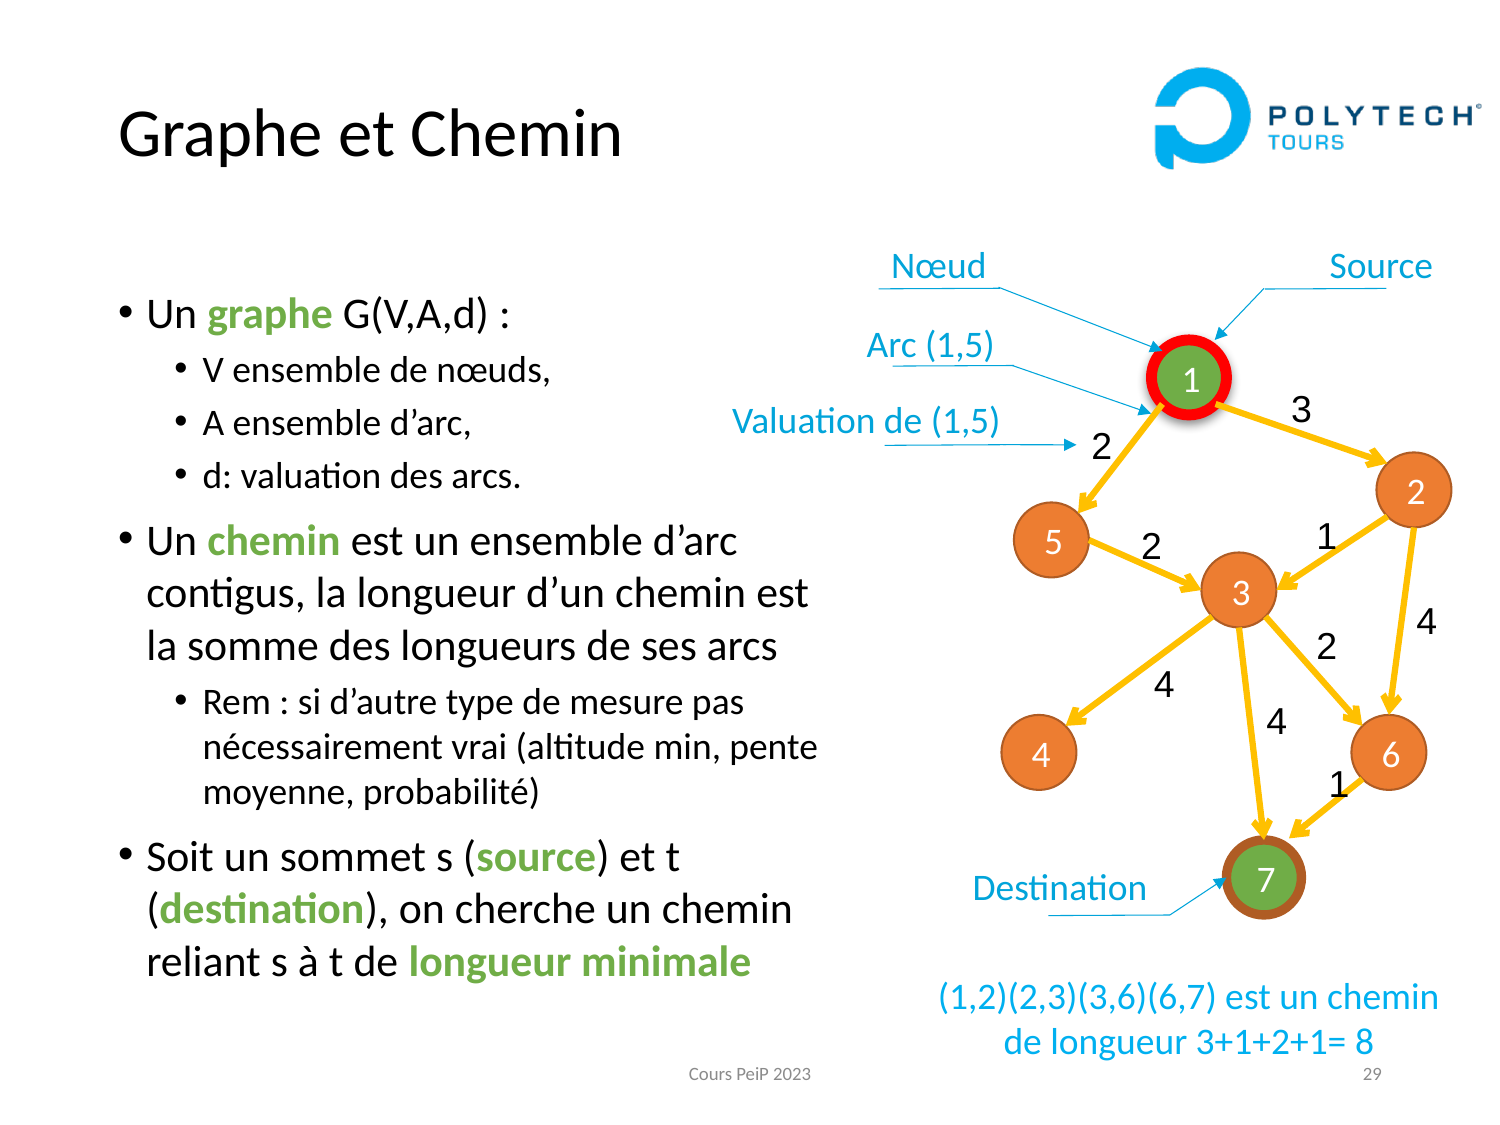

# Graphe et Chemin
Source
Nœud
Un graphe G(V,A,d) :
V ensemble de nœuds,
A ensemble d’arc,
d: valuation des arcs.
Un chemin est un ensemble d’arc contigus, la longueur d’un chemin est la somme des longueurs de ses arcs
Rem : si d’autre type de mesure pas nécessairement vrai (altitude min, pente moyenne, probabilité)
Soit un sommet s (source) et t (destination), on cherche un chemin reliant s à t de longueur minimale
Arc (1,5)
1
3
Valuation de (1,5)
2
2
5
1
2
3
4
2
4
4
4
6
1
7
Destination
(1,2)(2,3)(3,6)(6,7) est un chemin de longueur 3+1+2+1= 8
Cours PeiP 2023
29